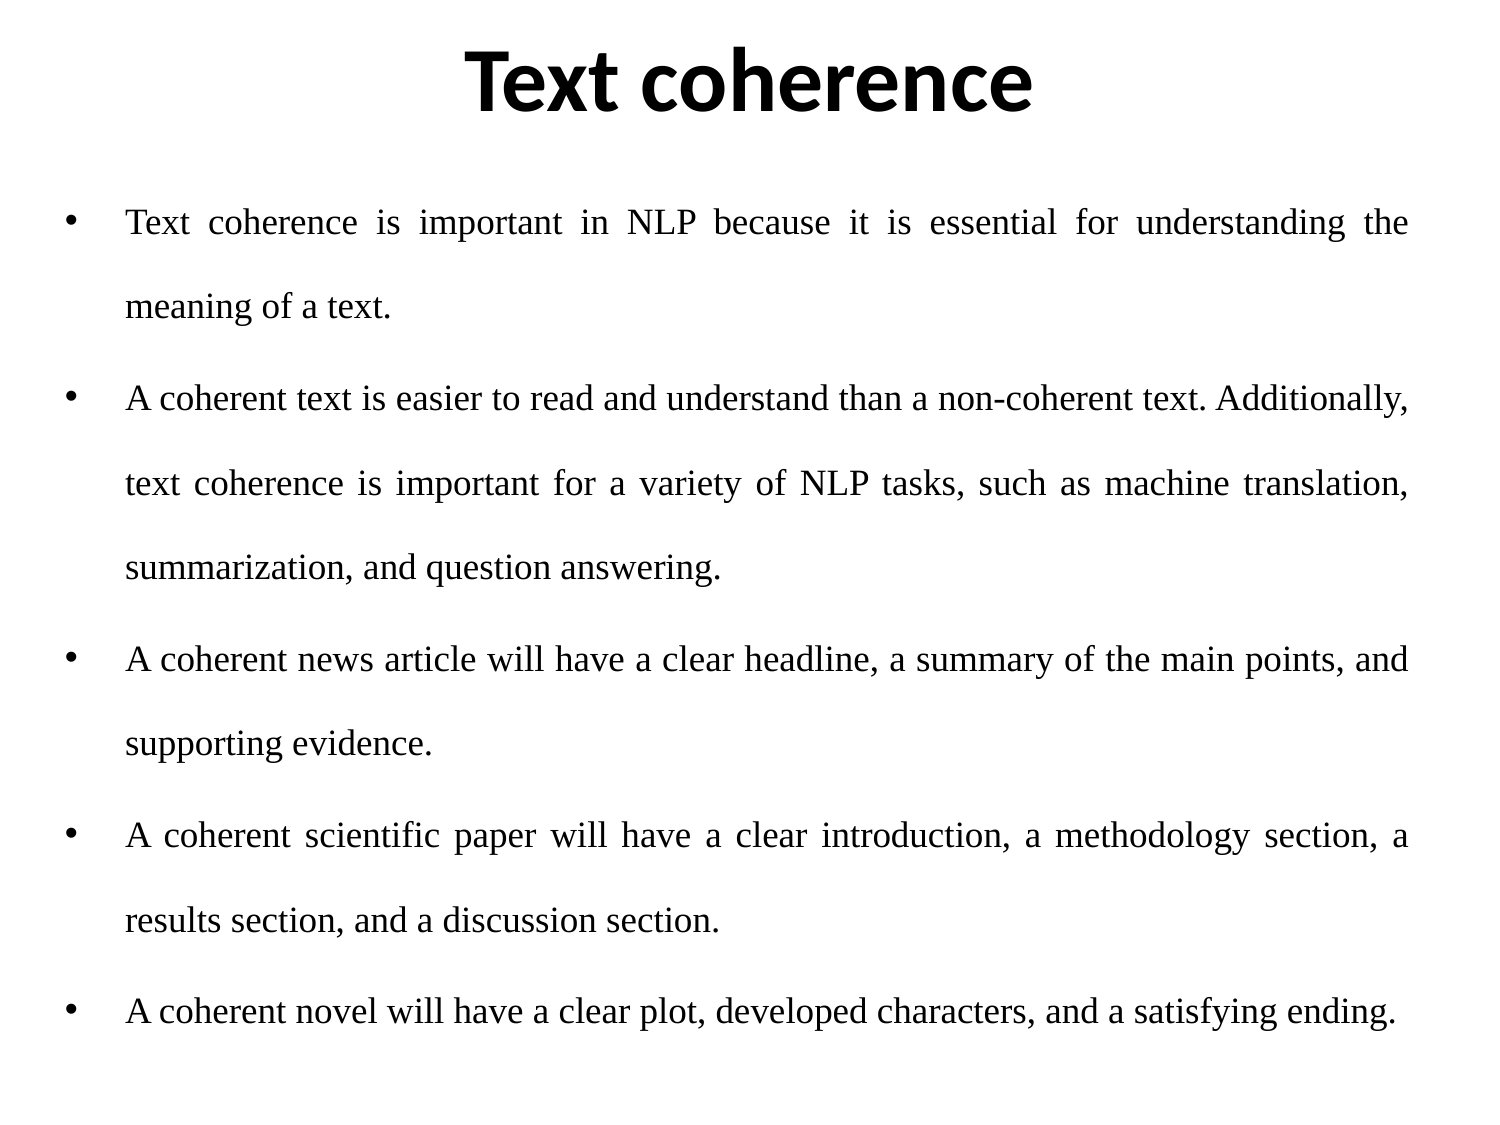

# Text coherence
Text coherence is important in NLP because it is essential for understanding the meaning of a text.
A coherent text is easier to read and understand than a non-coherent text. Additionally, text coherence is important for a variety of NLP tasks, such as machine translation, summarization, and question answering.
A coherent news article will have a clear headline, a summary of the main points, and supporting evidence.
A coherent scientific paper will have a clear introduction, a methodology section, a results section, and a discussion section.
A coherent novel will have a clear plot, developed characters, and a satisfying ending.